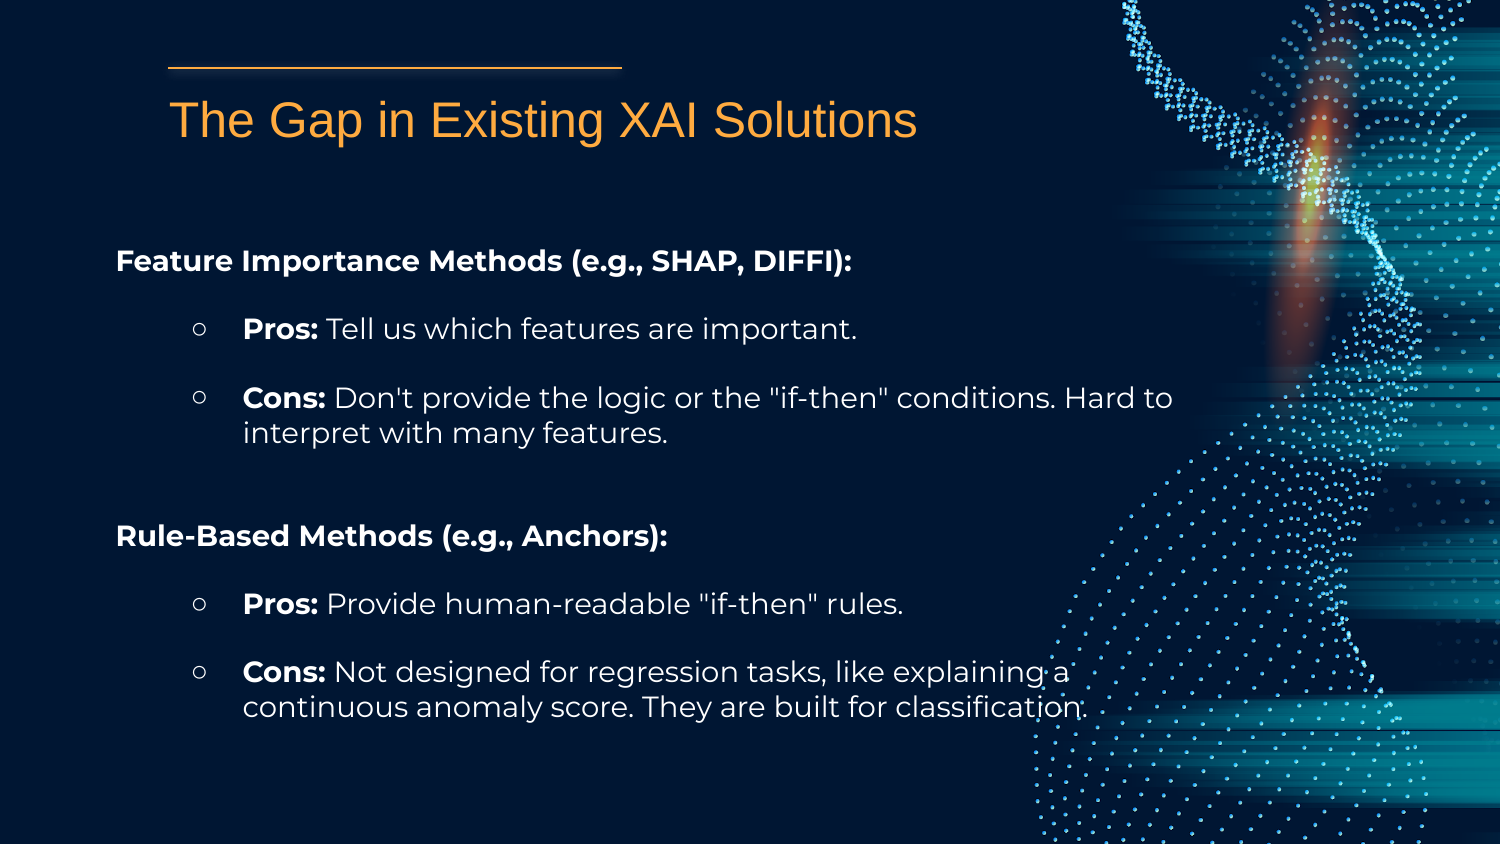

# The Gap in Existing XAI Solutions
Feature Importance Methods (e.g., SHAP, DIFFI):
Pros: Tell us which features are important.
Cons: Don't provide the logic or the "if-then" conditions. Hard to interpret with many features.

Rule-Based Methods (e.g., Anchors):
Pros: Provide human-readable "if-then" rules.
Cons: Not designed for regression tasks, like explaining a continuous anomaly score. They are built for classification.